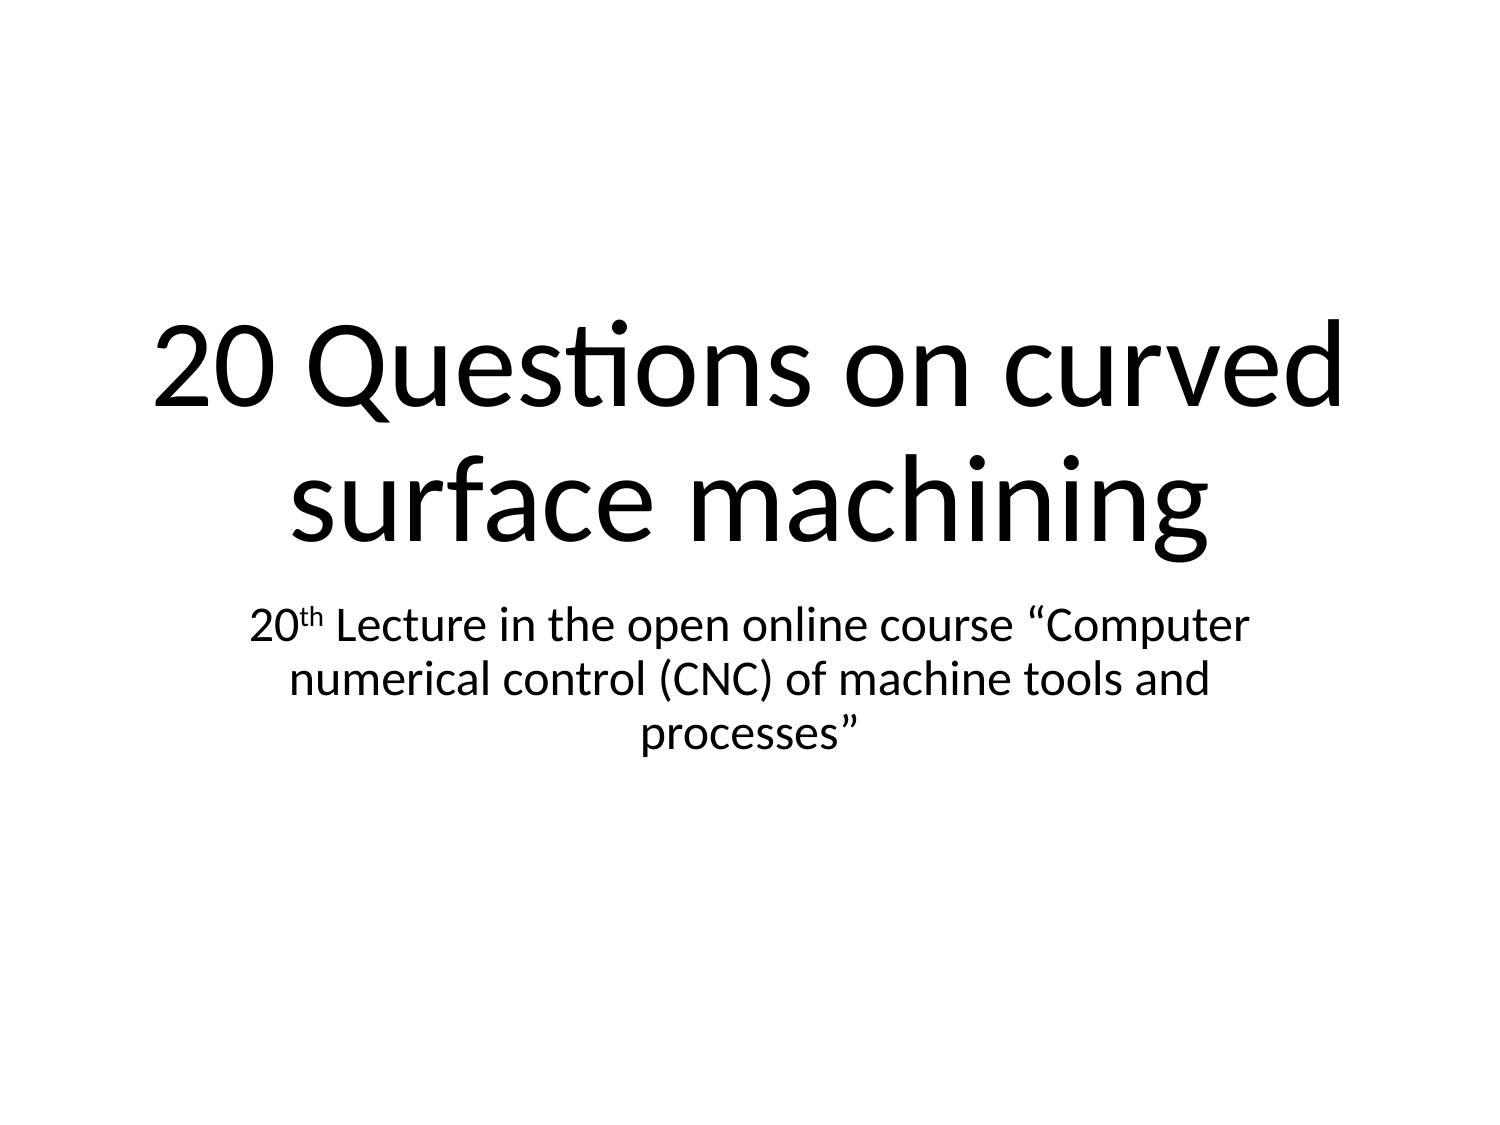

# 20 Questions on curved surface machining
20th Lecture in the open online course “Computer numerical control (CNC) of machine tools and processes”